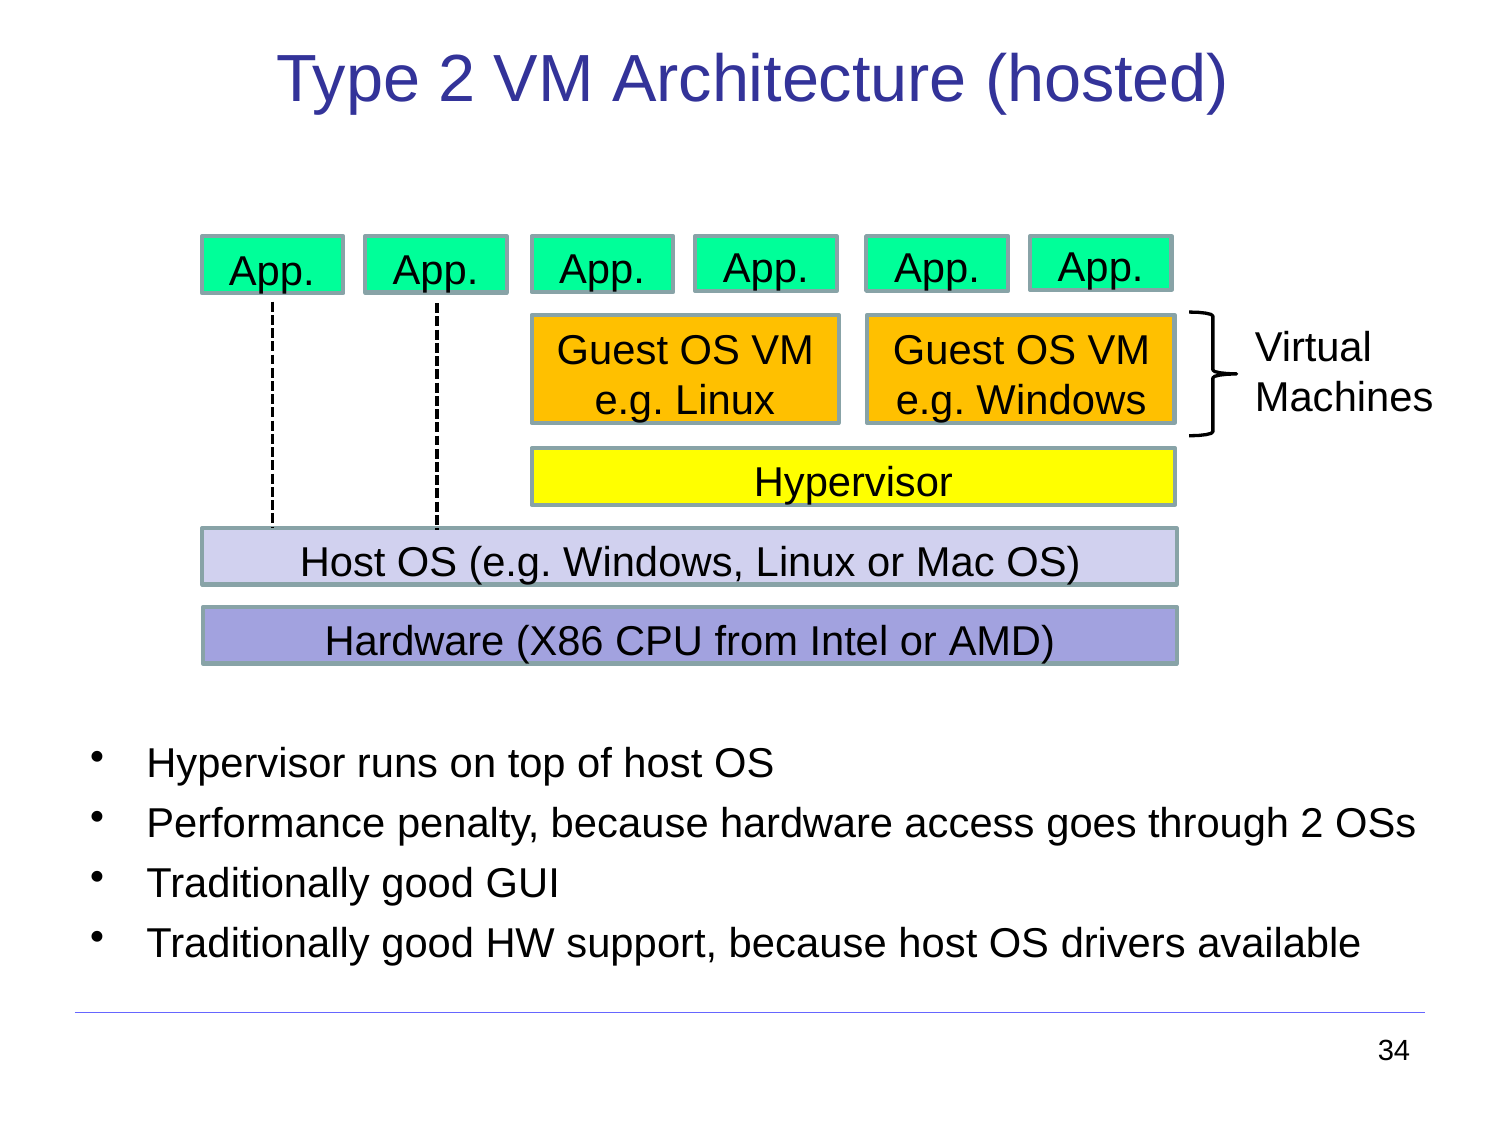

# Type 2 VM Architecture (hosted)
App.
App.
App.
App.
App.
App.

Guest OS VM
e.g. Linux
Guest OS VM
e.g. Windows
Virtual Machines
Hypervisor
Host OS (e.g. Windows, Linux or Mac OS)
Hardware (X86 CPU from Intel or AMD)
Hypervisor runs on top of host OS
Performance penalty, because hardware access goes through 2 OSs
Traditionally good GUI
Traditionally good HW support, because host OS drivers available

34